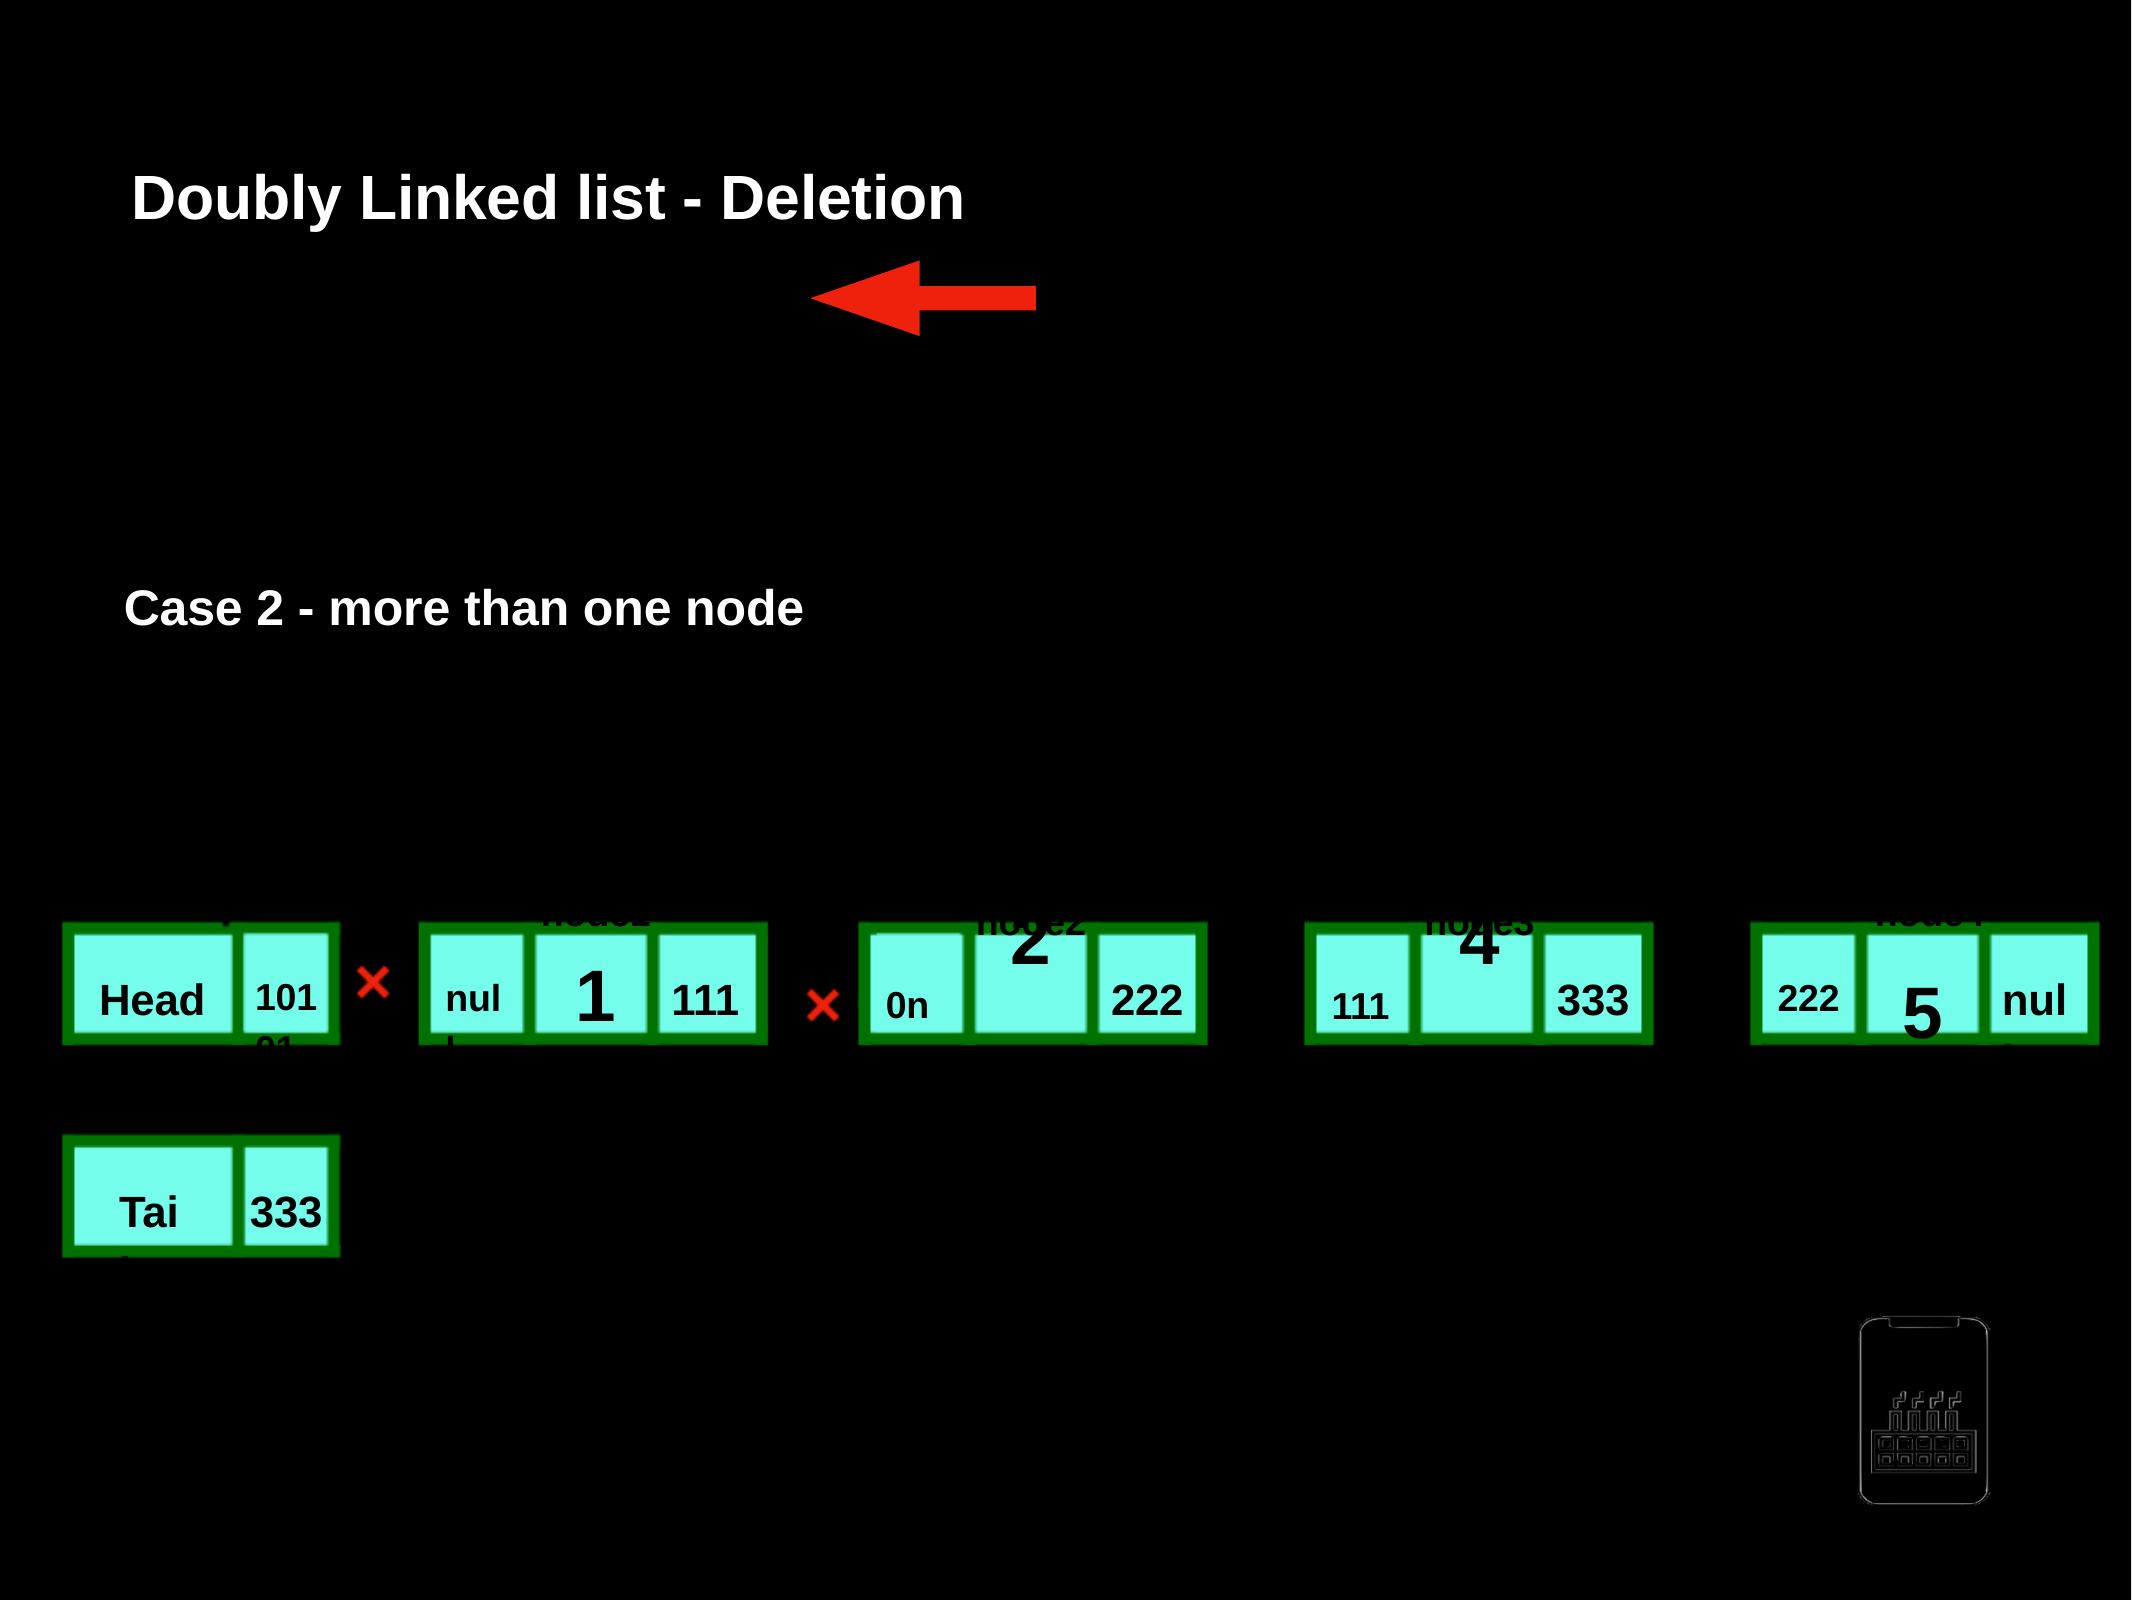

Doubly Linked list - Deletion

-Deleting the ﬁrst node -Deleting any given node -Deleting the last node
Case 2 - more than one node

node2
2
node3
4
node1
1
node4
0n 0u 1l l
111
5
Head
111
222
333
null
10101
null
222
001
222
111
333
Tail
333

AppMillers
www.appmillers.com